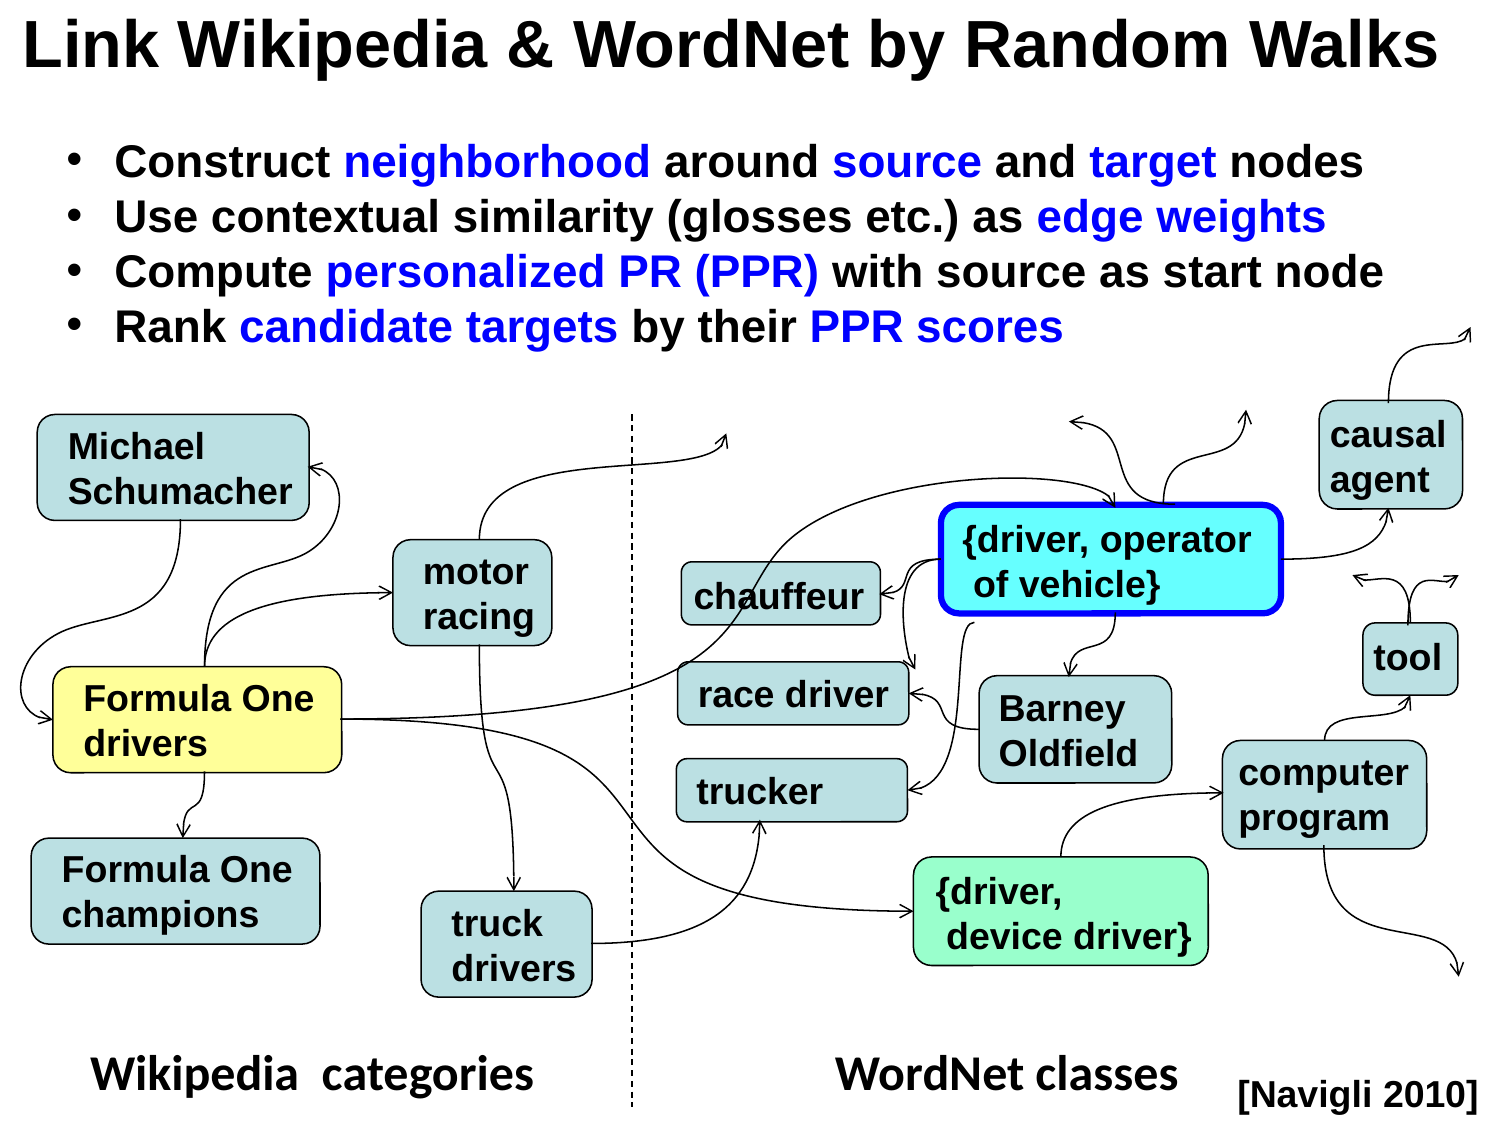

# Link Wikipedia & WordNet by Random Walks
 Construct neighborhood around source and target nodes
 Use contextual similarity (glosses etc.) as edge weights
 Compute personalized PR (PPR) with source as start node
 Rank candidate targets by their PPR scores

causal
agent
Michael
Schumacher

 {driver, operator
  of vehicle}
motor
racing

chauffeur

tool

race driver
Formula One
drivers

Barney
Oldfield

computer
program

trucker
Formula One
champions

 {driver,
  device driver}
truck
drivers

Wikipedia  categories
WordNet classes
[Navigli 2010]